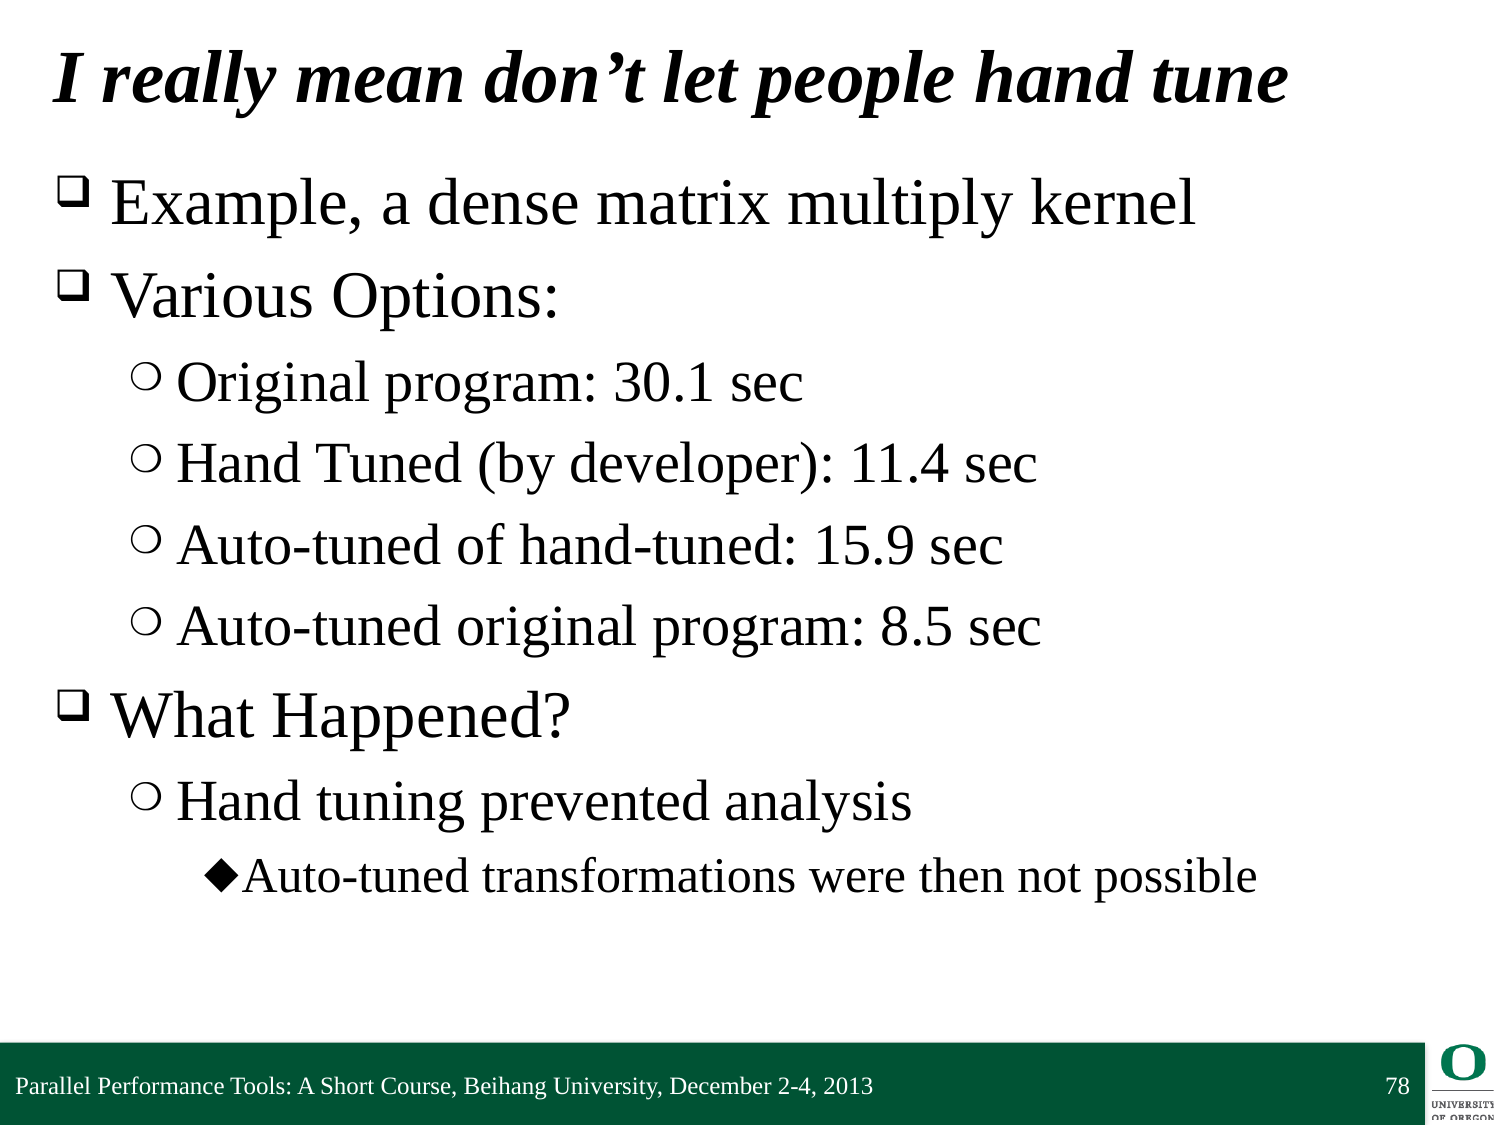

# I really mean don’t let people hand tune
Example, a dense matrix multiply kernel
Various Options:
Original program: 30.1 sec
Hand Tuned (by developer): 11.4 sec
Auto-tuned of hand-tuned: 15.9 sec
Auto-tuned original program: 8.5 sec
What Happened?
Hand tuning prevented analysis
Auto-tuned transformations were then not possible

Parallel Performance Tools: A Short Course, Beihang University, December 2-4, 2013
78